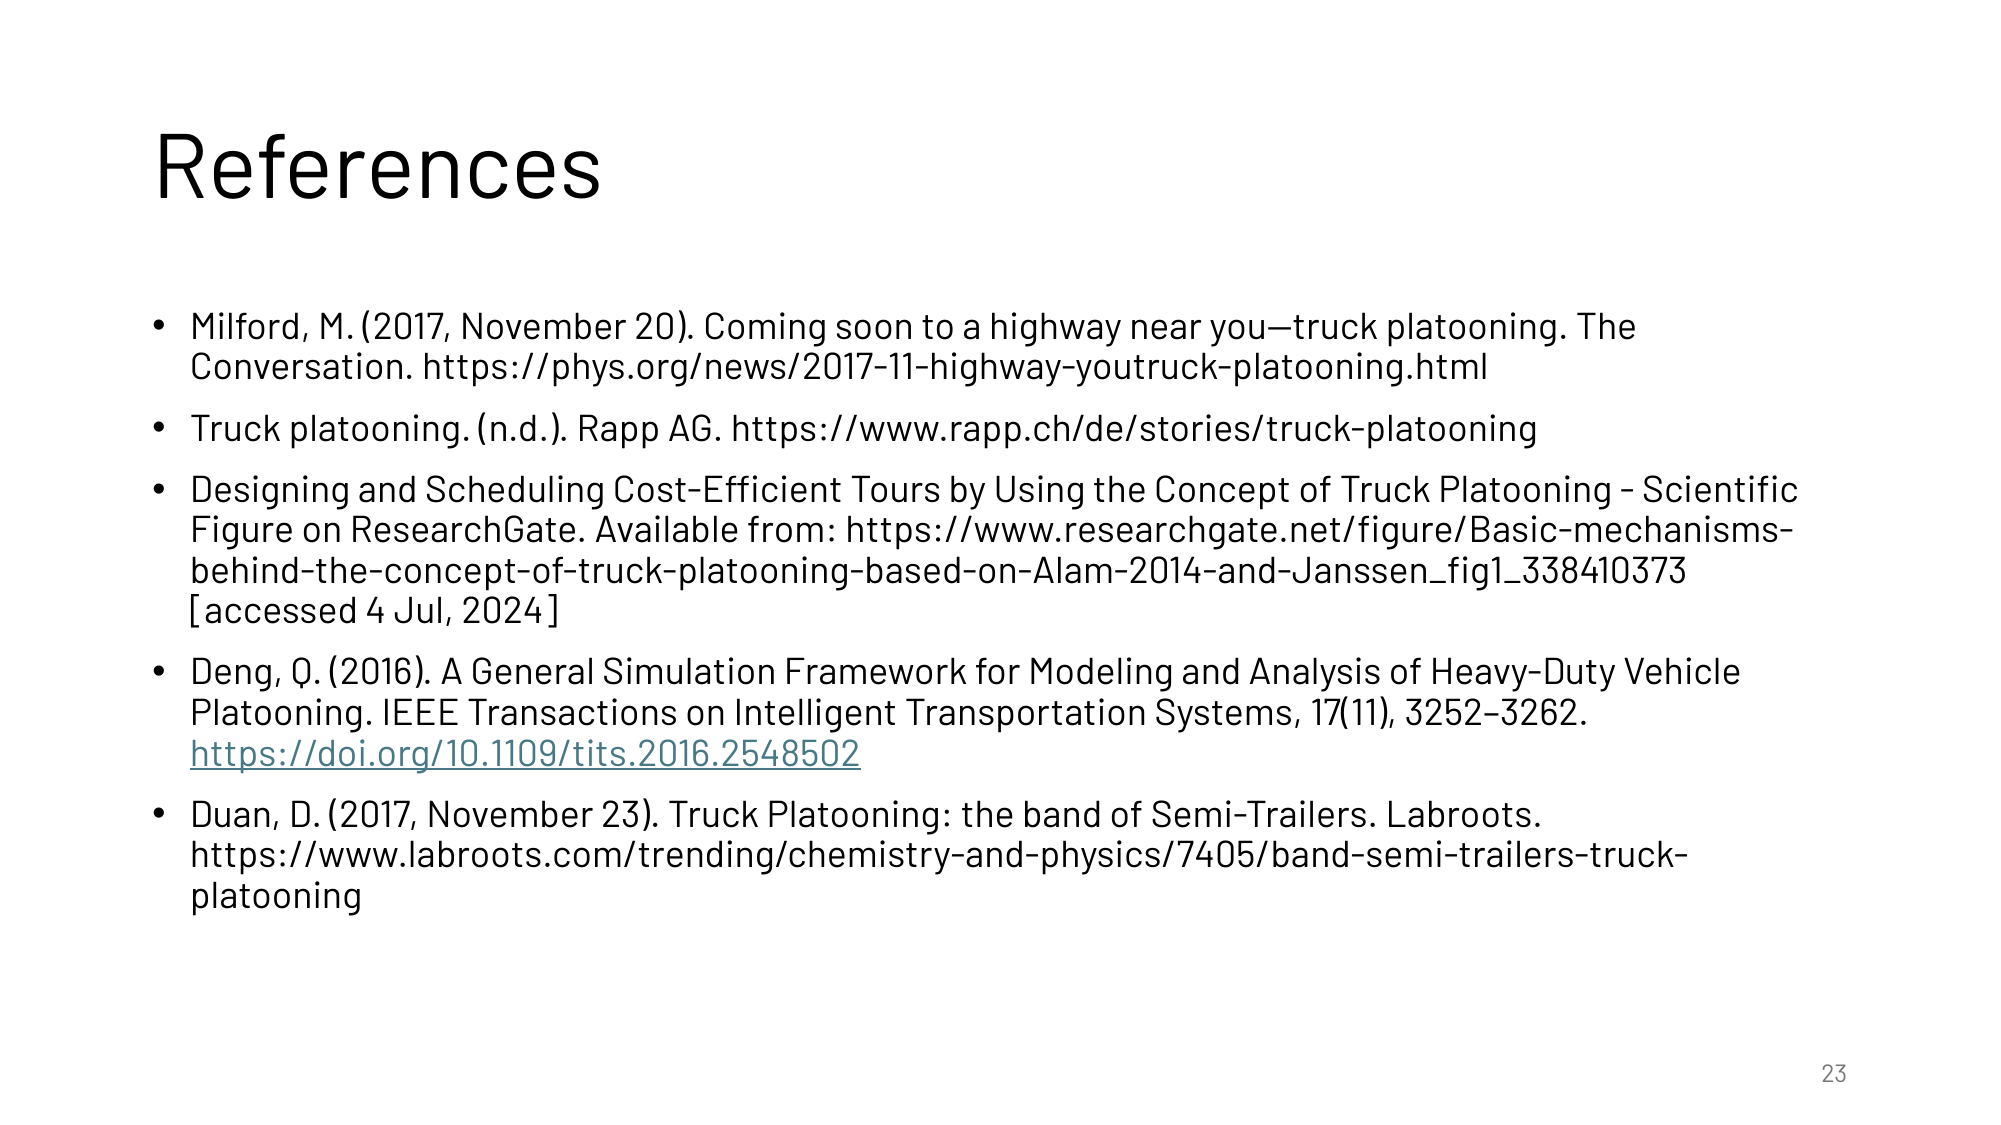

# References
Milford, M. (2017, November 20). Coming soon to a highway near you—truck platooning. The Conversation. https://phys.org/news/2017-11-highway-youtruck-platooning.html
Truck platooning. (n.d.). Rapp AG. https://www.rapp.ch/de/stories/truck-platooning
Designing and Scheduling Cost-Efficient Tours by Using the Concept of Truck Platooning - Scientific Figure on ResearchGate. Available from: https://www.researchgate.net/figure/Basic-mechanisms-behind-the-concept-of-truck-platooning-based-on-Alam-2014-and-Janssen_fig1_338410373 [accessed 4 Jul, 2024]
Deng, Q. (2016). A General Simulation Framework for Modeling and Analysis of Heavy-Duty Vehicle Platooning. IEEE Transactions on Intelligent Transportation Systems, 17(11), 3252–3262. https://doi.org/10.1109/tits.2016.2548502
Duan, D. (2017, November 23). Truck Platooning: the band of Semi-Trailers. Labroots. https://www.labroots.com/trending/chemistry-and-physics/7405/band-semi-trailers-truck-platooning
23